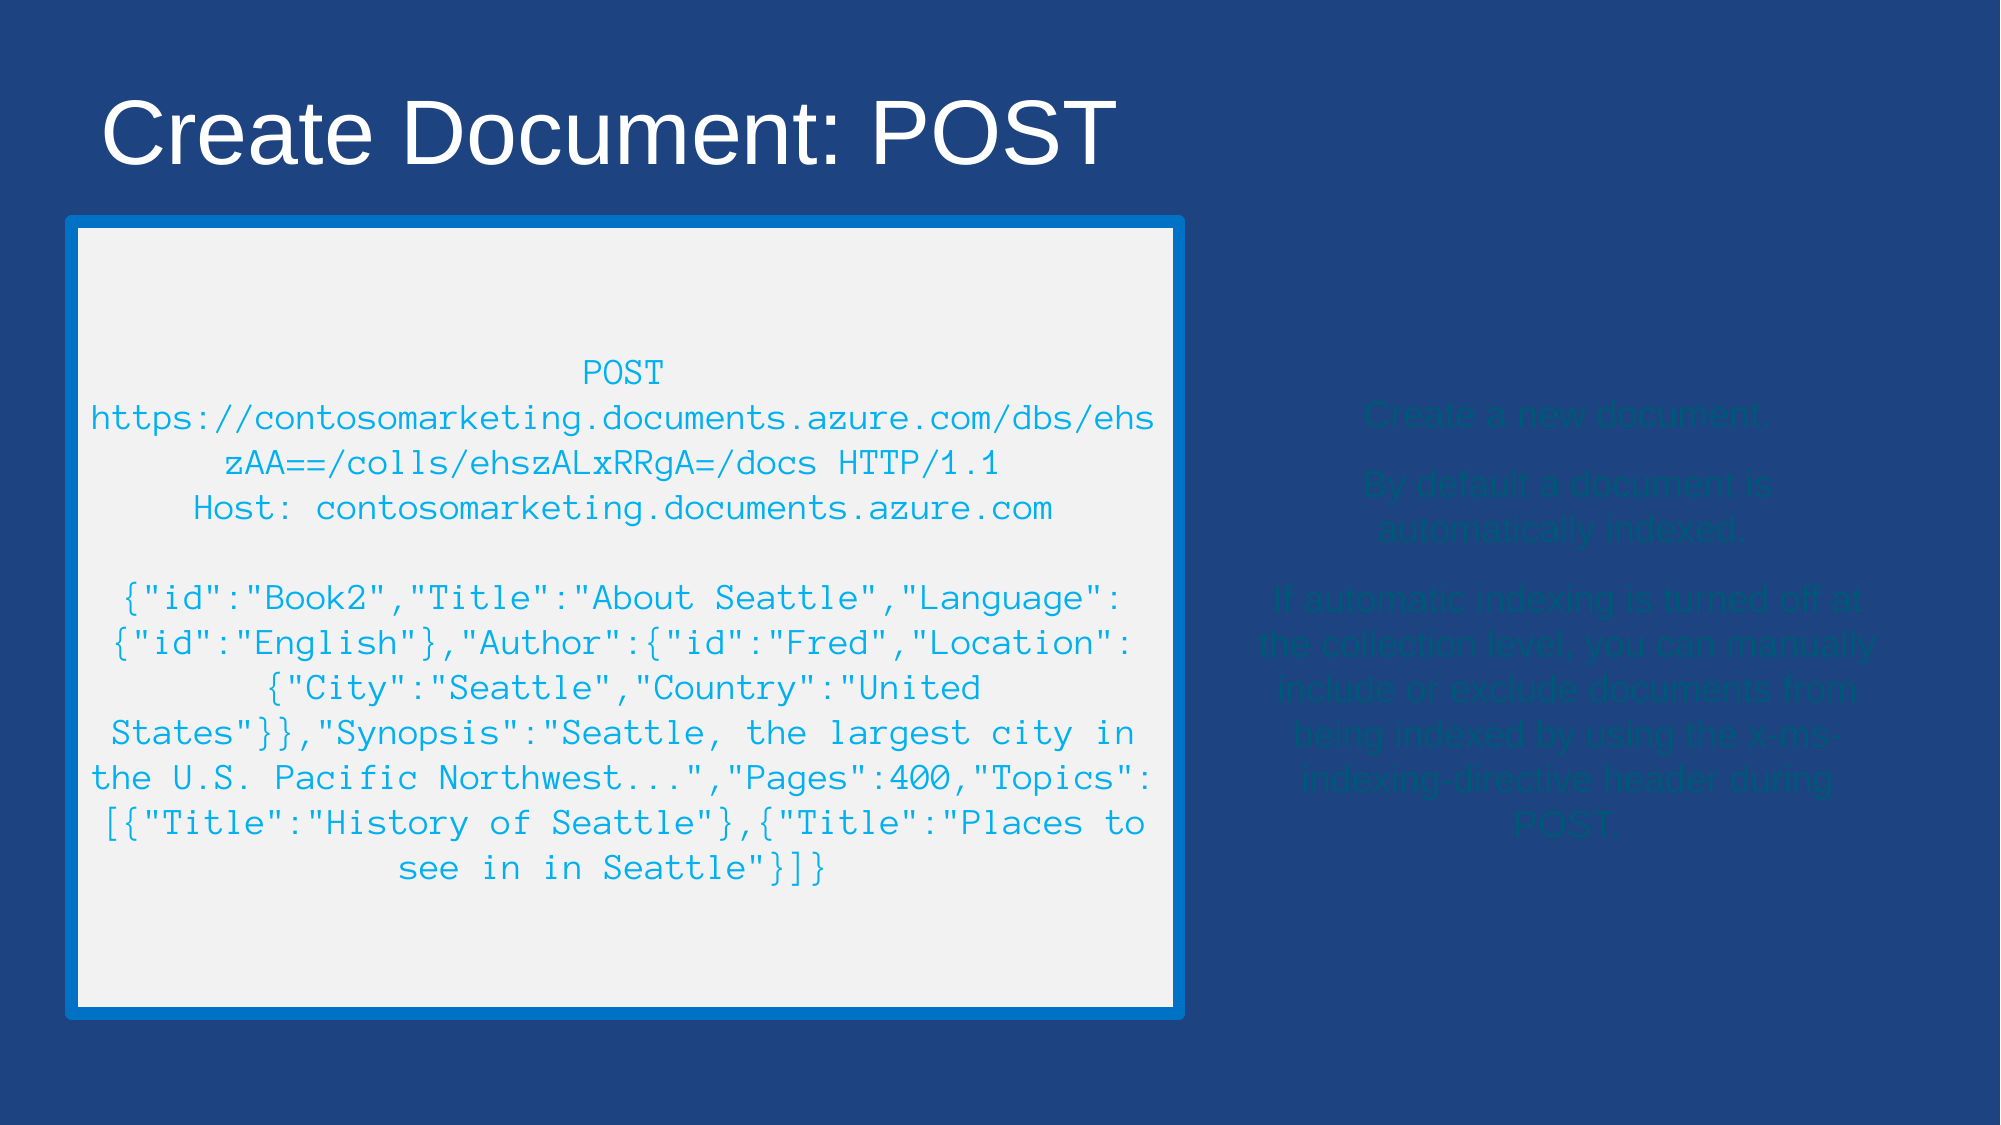

# Create Document: POST
POST https://contosomarketing.documents.azure.com/dbs/ehszAA==/colls/ehszALxRRgA=/docs HTTP/1.1
Host: contosomarketing.documents.azure.com

{"id":"Book2","Title":"About Seattle","Language":{"id":"English"},"Author":{"id":"Fred","Location":{"City":"Seattle","Country":"United States"}},"Synopsis":"Seattle, the largest city in the U.S. Pacific Northwest...","Pages":400,"Topics":[{"Title":"History of Seattle"},{"Title":"Places to see in in Seattle"}]}
Create a new document.
By default a document is automatically indexed.
If automatic indexing is turned off at the collection level, you can manually include or exclude documents from being indexed by using the x-ms-indexing-directive header during POST.